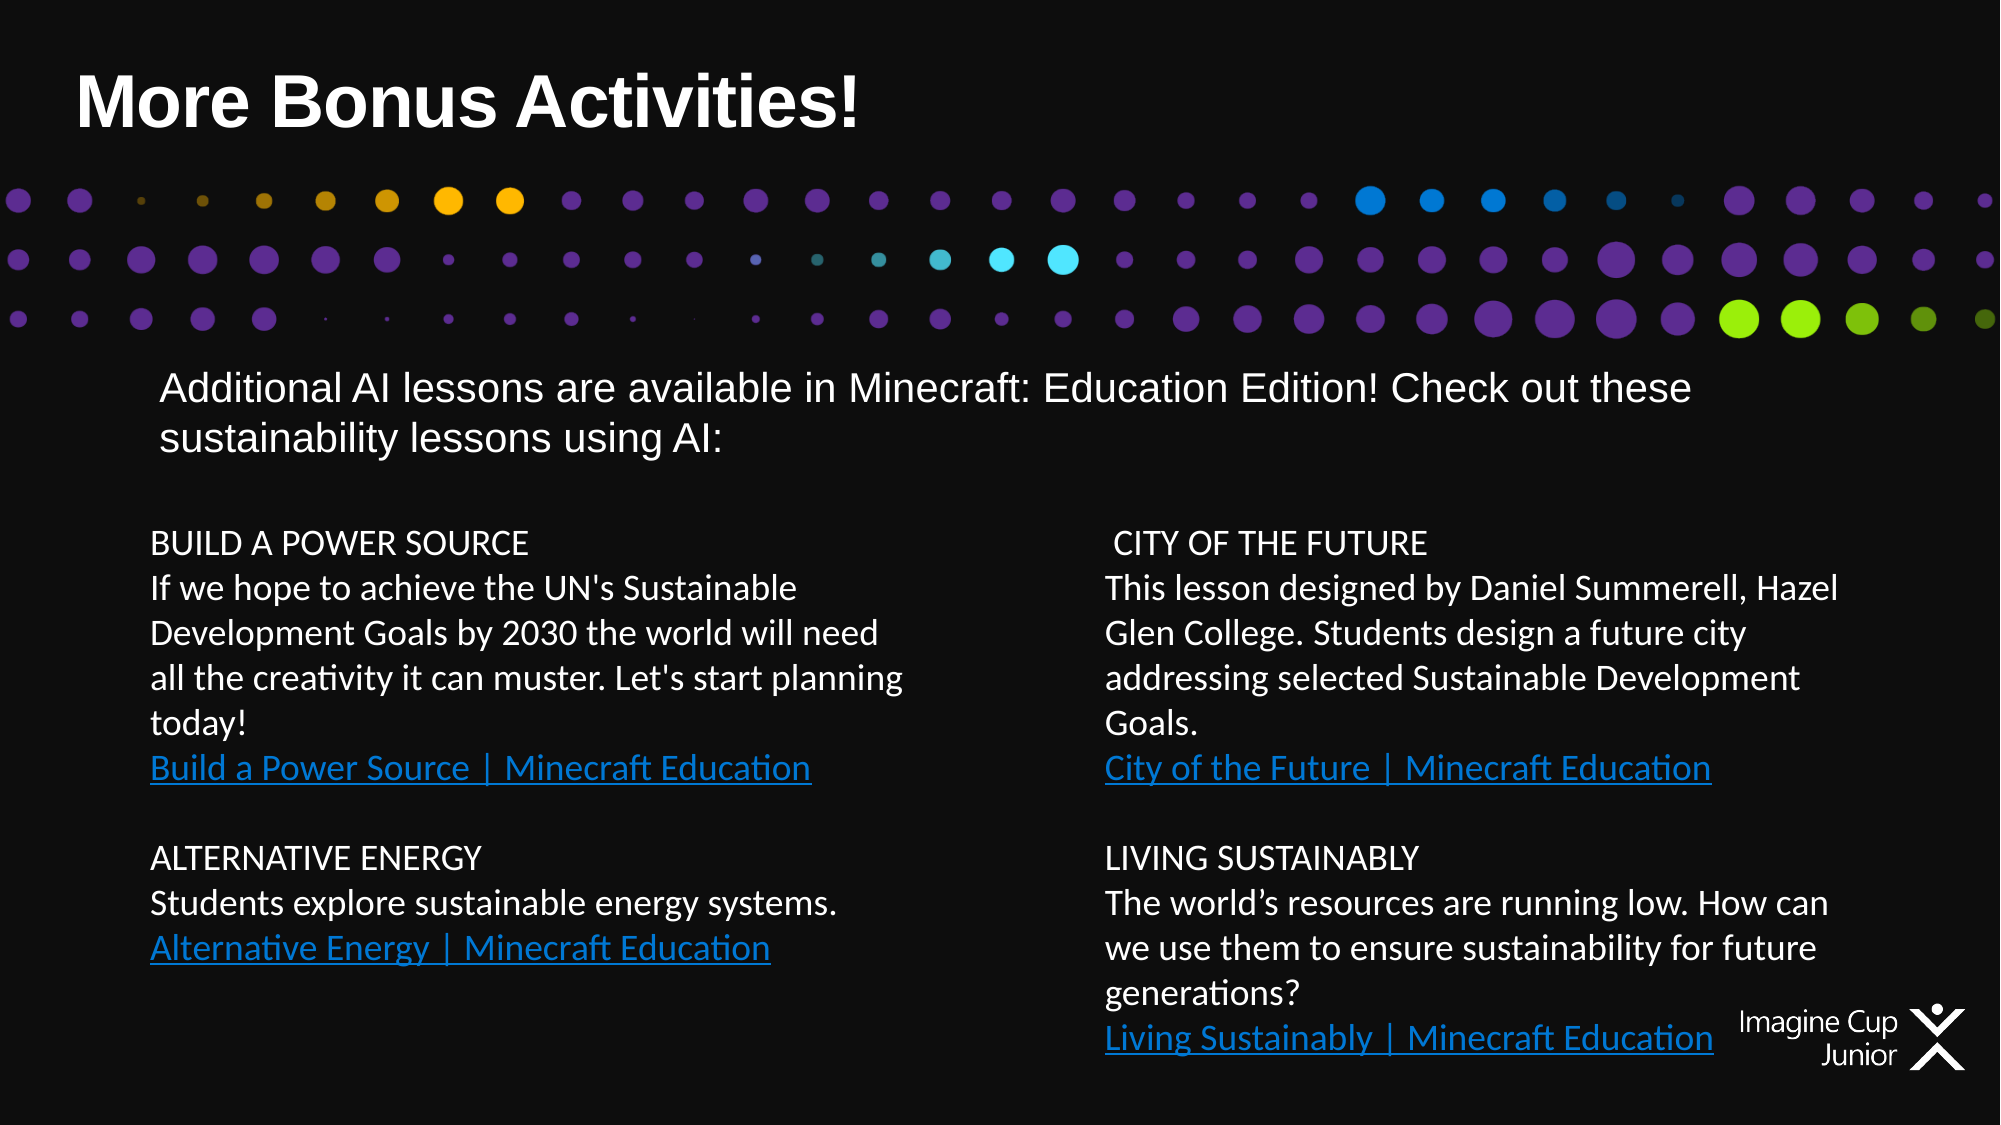

# More Bonus Activities!
Additional AI lessons are available in Minecraft: Education Edition! Check out these sustainability lessons using AI:
BUILD A POWER SOURCE
If we hope to achieve the UN's Sustainable Development Goals by 2030 the world will need all the creativity it can muster. Let's start planning today!
Build a Power Source | Minecraft Education

ALTERNATIVE ENERGY
Students explore sustainable energy systems.
Alternative Energy | Minecraft Education
 CITY OF THE FUTURE
This lesson designed by Daniel Summerell, Hazel Glen College. Students design a future city addressing selected Sustainable Development Goals.
City of the Future | Minecraft Education

LIVING SUSTAINABLY
The world’s resources are running low. How can we use them to ensure sustainability for future generations?
Living Sustainably | Minecraft Education